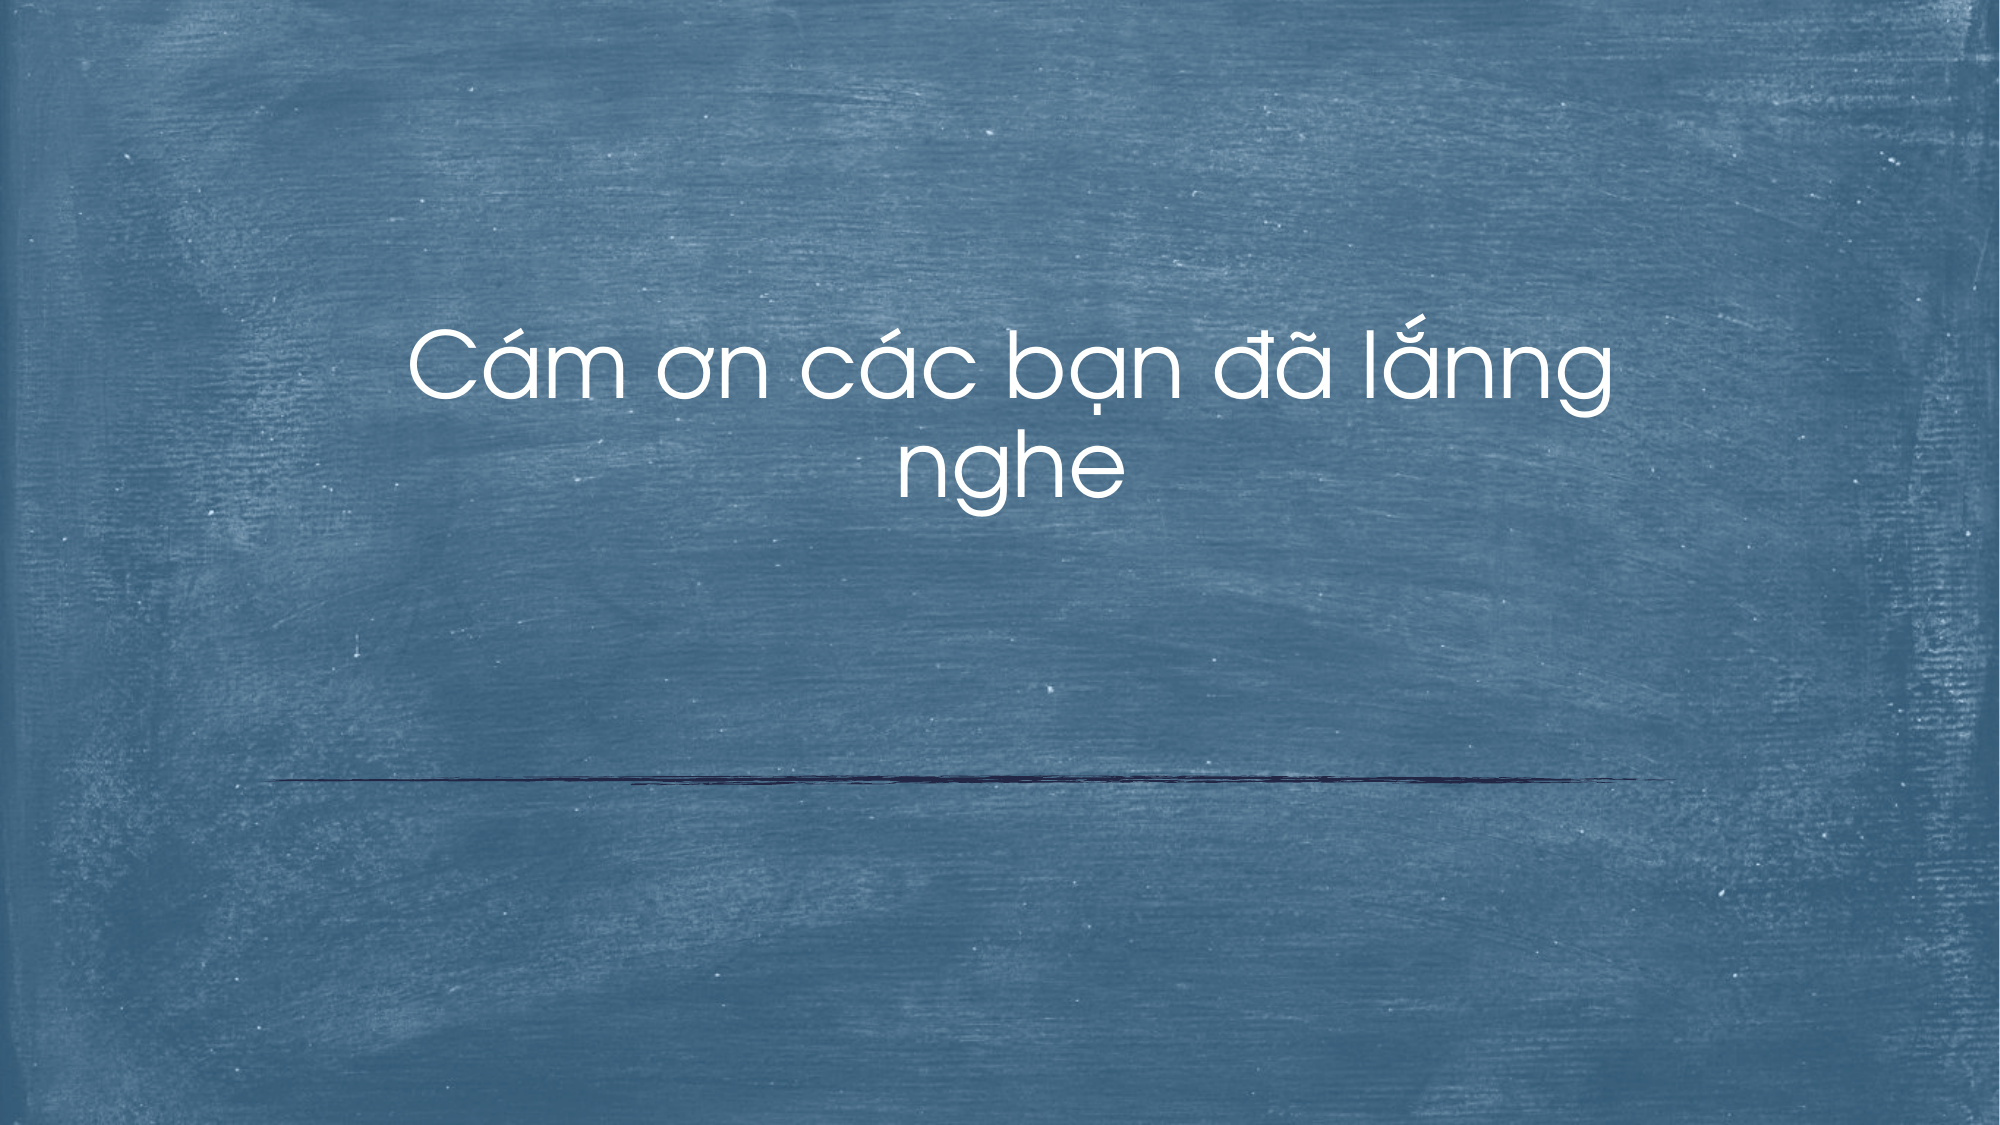

# Cám ơn các bạn đã lắnng nghe